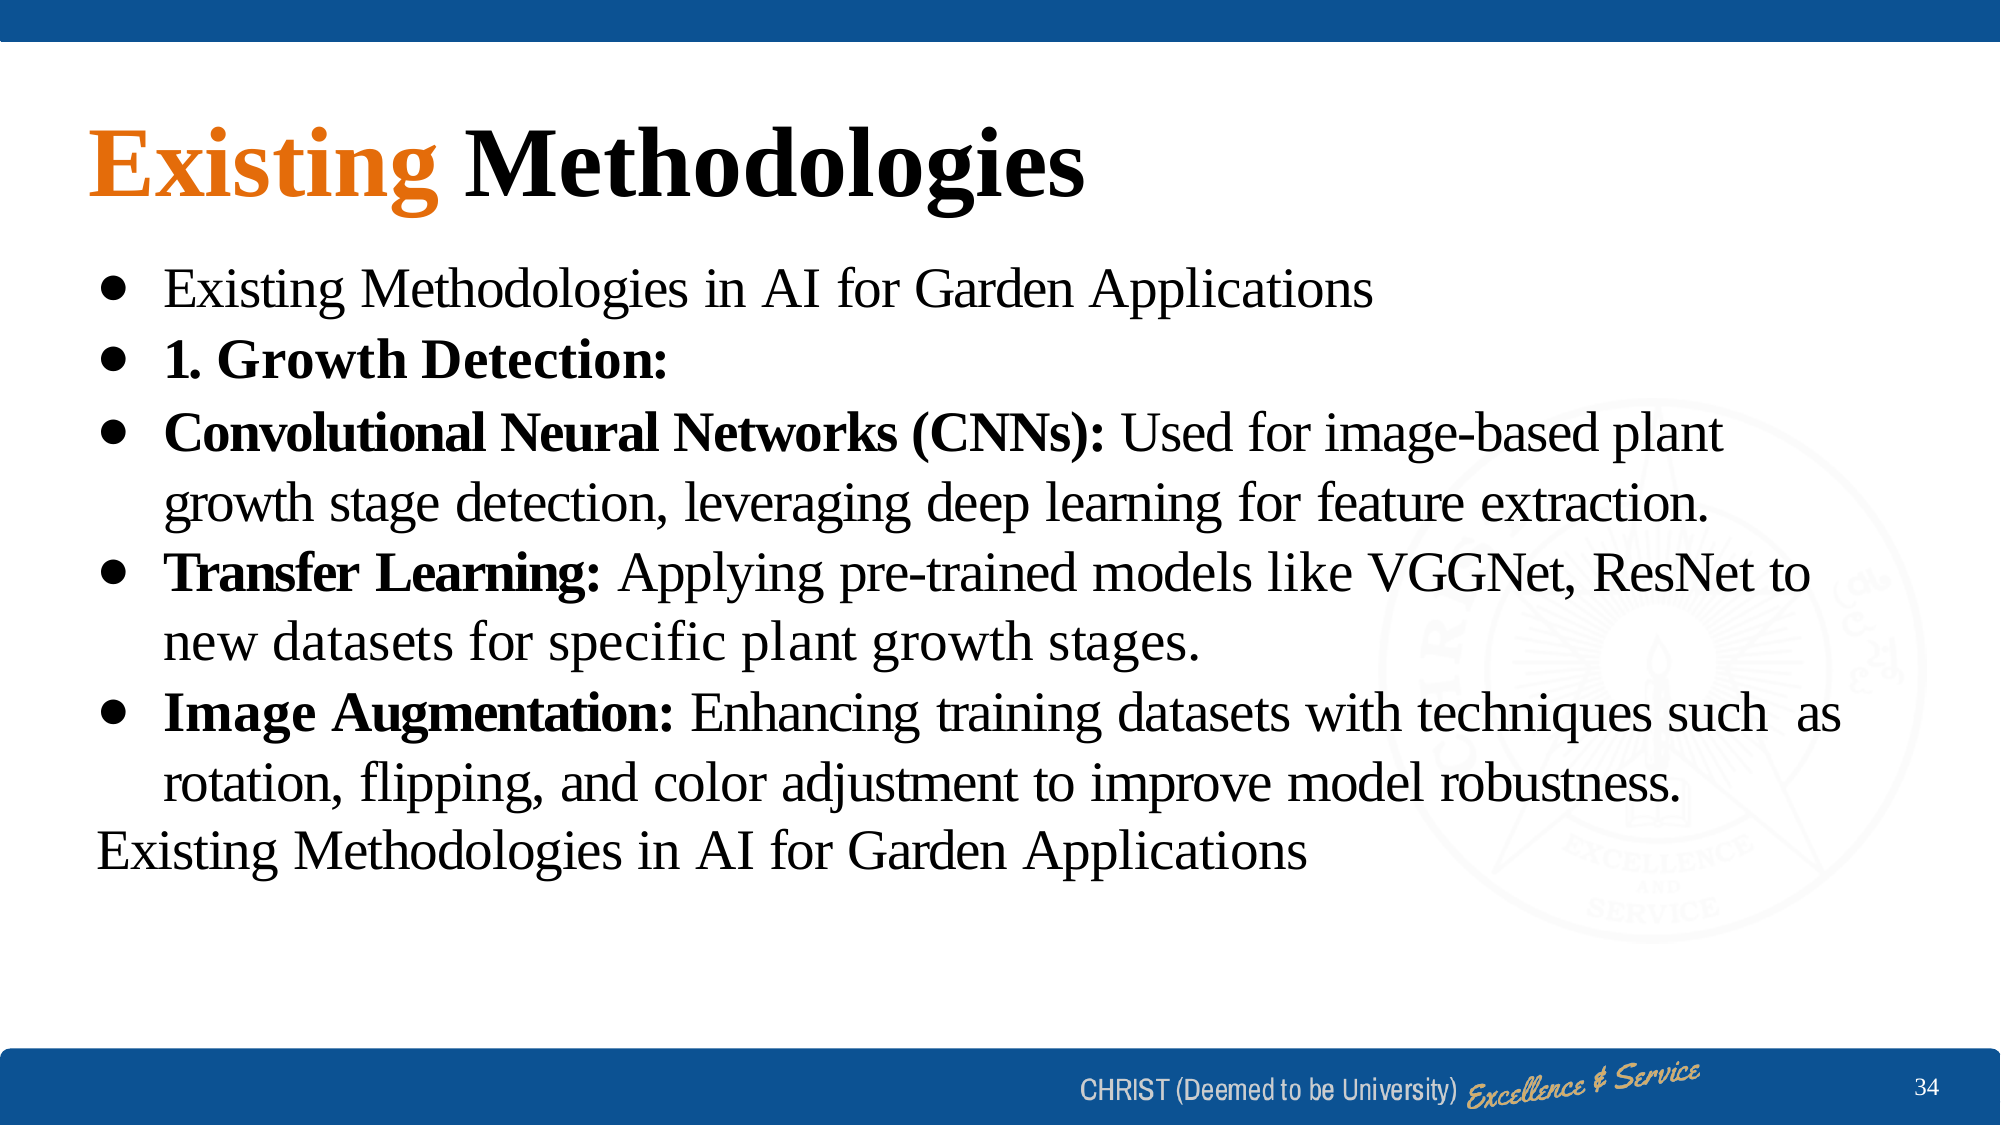

# Existing Methodologies
Existing Methodologies in AI for Garden Applications
1. Growth Detection:
Convolutional Neural Networks (CNNs): Used for image-based plant  growth stage detection, leveraging deep learning for feature extraction.
Transfer Learning: Applying pre-trained models like VGGNet, ResNet to  new datasets for specific plant growth stages.
Image Augmentation: Enhancing training datasets with techniques such  as rotation, flipping, and color adjustment to improve model robustness.
Existing Methodologies in AI for Garden Applications
34